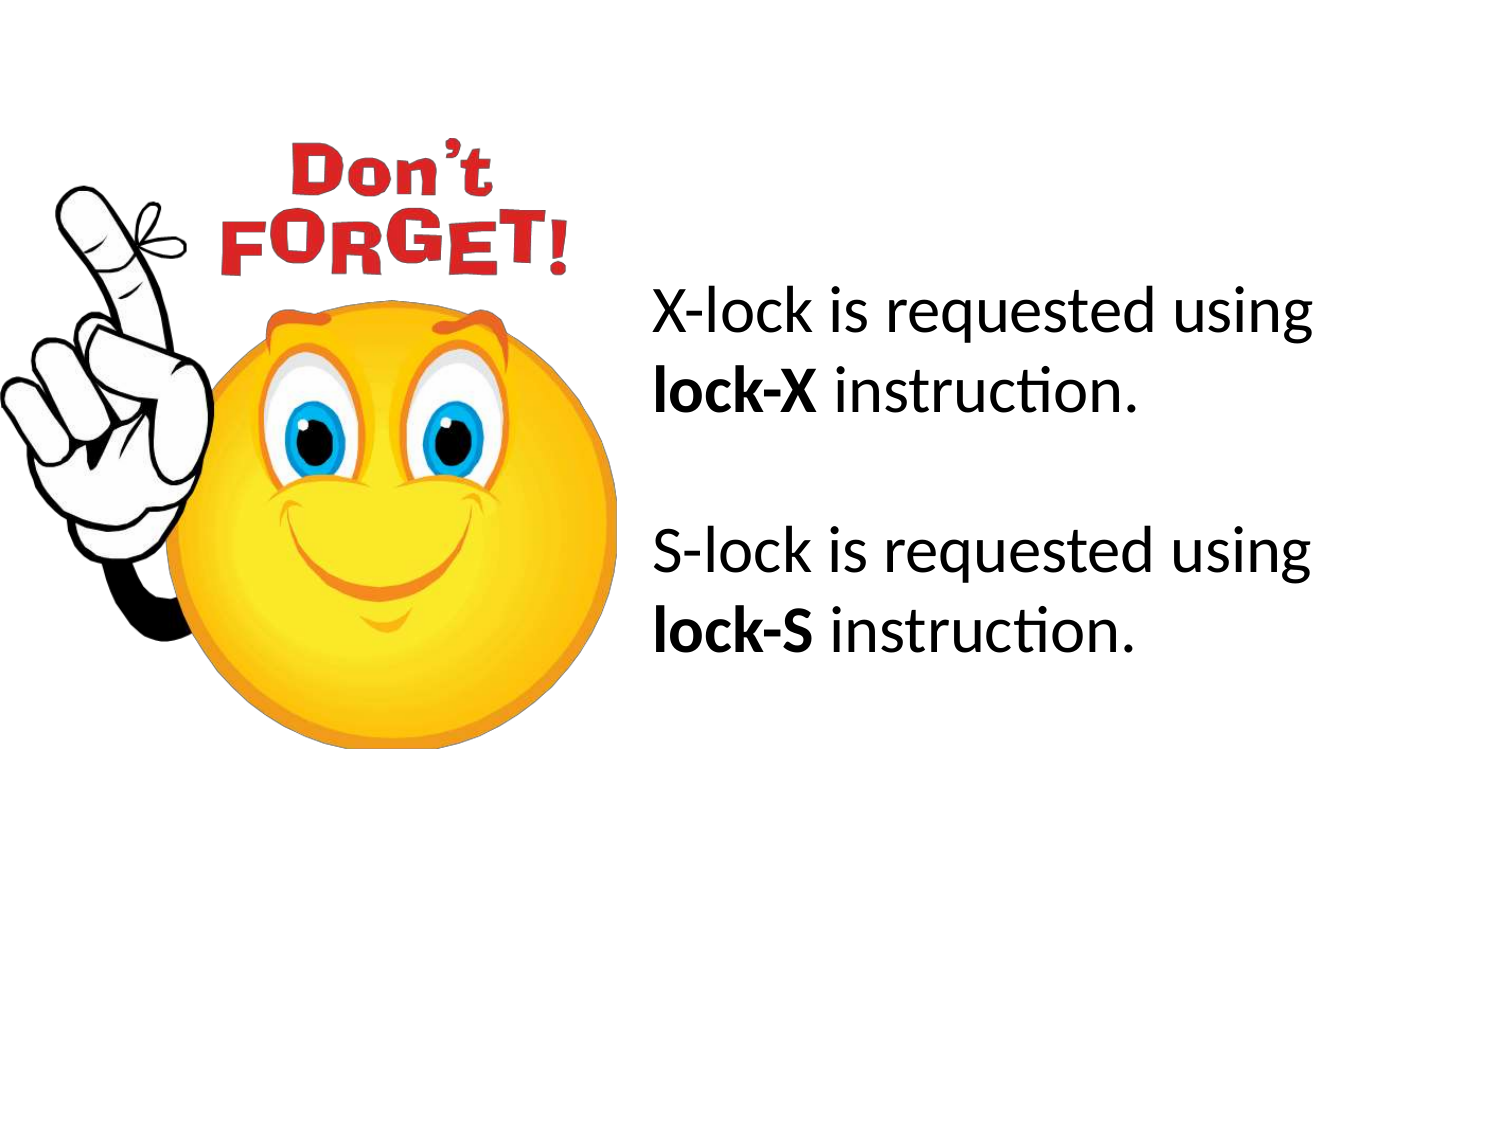

# X-lock is requested using
lock-X instruction.
S-lock is requested using
lock-S instruction.